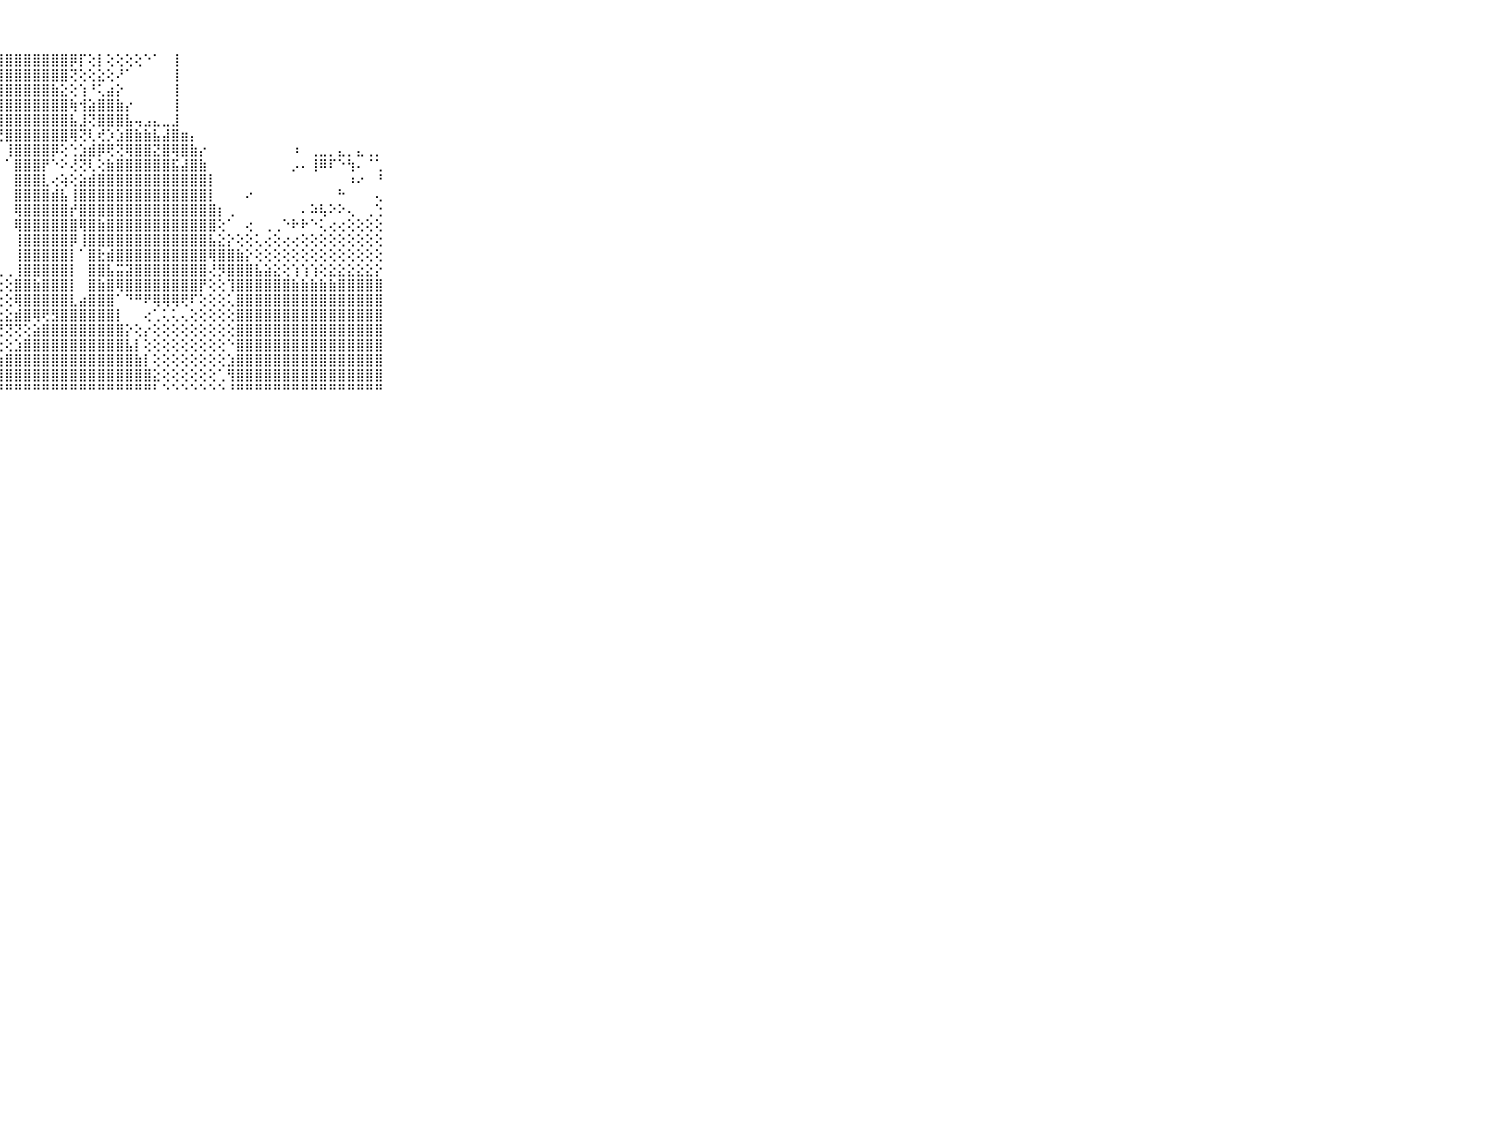

⠀⠀⠀⠀⠀⠀⠀⠀⠀⠀⠀⣿⣿⣿⣿⣿⣿⣿⣿⣿⣿⣿⣟⢕⢜⣿⣿⣿⣿⣿⣿⣿⣿⣿⣿⡿⡏⢕⡇⢕⢕⢕⢕⠑⠁⠀⢸⠀⠀⠀⠀⠀⠀⠀⠀⠀⠀⠀⠀⠀⠀⠀⠀⠀⠀⠀⠀⠀⠀⠀⠀⠀⠀⠀⠀⠀⠀⠀⠀⠀⠀
⠀⠀⠀⠀⠀⠀⠀⠀⠀⠀⠀⣿⣿⣿⣿⣿⣿⣿⣿⣿⣿⣿⣧⣵⣼⣿⣿⣿⣿⣿⣿⣿⣿⣿⣿⢝⢕⢕⣕⢕⠜⠁⠀⠀⠀⠀⢸⠀⠀⠀⠀⠀⠀⠀⠀⠀⠀⠀⠀⠀⠀⠀⠀⠀⠀⠀⠀⠀⠀⠀⠀⠀⠀⠀⠀⠀⠀⠀⠀⠀⠀
⠀⠀⠀⠀⠀⠀⠀⠀⠀⠀⠀⣿⣿⣿⣿⣿⣿⣿⣿⣿⣿⣿⣿⣿⣿⣿⣿⣿⣿⣿⣿⣿⣿⣷⣕⢕⢱⠘⢅⣴⡕⠀⠀⠀⠀⠀⢸⠀⠀⠀⠀⠀⠀⠀⠀⠀⠀⠀⠀⠀⠀⠀⠀⠀⠀⠀⠀⠀⠀⠀⠀⠀⠀⠀⠀⠀⠀⠀⠀⠀⠀
⠀⠀⠀⠀⠀⠀⠀⠀⠀⠀⠀⣿⣿⣿⣿⣿⣿⣿⣿⣿⣿⣿⣿⣿⣿⣿⣿⣿⣿⣿⣿⣿⣿⣿⣿⢷⢺⣵⣿⣿⣷⡔⠀⠀⠀⠀⢸⠀⠀⠀⠀⠀⠀⠀⠀⠀⠀⠀⠀⠀⠀⠀⠀⠀⠀⠀⠀⠀⠀⠀⠀⠀⠀⠀⠀⠀⠀⠀⠀⠀⠀
⠀⠀⠀⠀⠀⠀⠀⠀⠀⠀⠀⣿⣿⣿⣿⣿⣿⣿⣿⣿⣿⣿⡿⢙⠁⠑⠝⣿⣿⣿⣿⣿⣿⣿⣿⣧⣸⢝⣿⣿⣿⣧⢤⣠⣄⣀⣸⠀⠀⠀⠀⠀⠀⠀⠀⠀⠀⠀⠀⠀⠀⠀⠀⠀⠀⠀⠀⠀⠀⠀⠀⠀⠀⠀⠀⠀⠀⠀⠀⠀⠀
⠀⠀⠀⠀⠀⠀⠀⠀⠀⠀⠀⣿⣿⣿⣿⣿⣿⣿⣿⣿⣿⡿⠑⠄⠄⠀⠁⢜⣿⣿⣿⣿⣿⣿⣿⢿⢝⢇⢞⡱⣱⣿⣷⣷⣧⣼⣿⣶⡄⠀⠀⠀⠀⠀⠀⠀⠀⠀⠀⠀⠀⠀⠀⠀⠀⠀⠀⠀⠀⠀⠀⠀⠀⠀⠀⠀⠀⠀⠀⠀⠀
⠀⠀⠀⠀⠀⠀⠀⠀⠀⠀⠀⣿⣿⣿⣿⣿⣿⣿⣿⣿⣿⣷⡄⠀⠀⠀⠀⠀⢸⣿⣿⣿⣿⡿⢕⢑⣱⣾⡿⢟⢝⢿⣿⣿⣝⣿⢿⣿⣷⡔⠀⠀⠀⠀⠀⠀⠀⠀⠀⠰⠀⢀⣀⡀⣄⡀⣄⢀⡀⠀⠀⠀⠀⠀⠀⠀⠀⠀⠀⠀⠀
⠀⠀⠀⠀⠀⠀⠀⠀⠀⠀⠀⣿⣿⣿⣿⣿⣿⣿⣿⣿⣿⣿⣧⢄⠀⠀⠀⠀⠁⣿⣿⣿⡟⠑⠕⢜⢝⢇⢕⣷⣿⣿⣿⣿⣿⣿⣯⣼⣿⣷⠀⠀⠀⠀⠀⠀⠀⠀⠀⡠⠄⢸⠿⠏⠑⢳⠄⠈⢁⠀⠀⠀⠀⠀⠀⠀⠀⠀⠀⠀⠀
⠀⠀⠀⠀⠀⠀⠀⠀⠀⠀⠀⣿⣿⣿⣿⣿⣿⣿⣿⣿⣿⣿⣿⢕⠀⠀⠀⠀⠀⣿⣿⣿⣇⢔⢵⢕⣵⣾⣿⣿⣿⣿⣿⣿⣿⣿⣿⣿⣿⣿⡇⠀⠀⠀⠀⠀⠀⠀⠀⠀⠀⠀⠀⠀⠀⠰⠔⠀⠘⠀⠀⠀⠀⠀⠀⠀⠀⠀⠀⠀⠀
⠀⠀⠀⠀⠀⠀⠀⠀⠀⠀⠀⣿⣿⣿⣿⣿⣿⣿⣿⣿⣿⣿⣿⢕⠀⠀⠀⠀⠀⣿⣿⣿⣿⣾⣧⢸⣿⣿⣿⣿⣿⣿⣿⣿⣿⣿⣿⣿⣿⣿⡇⠀⠀⠀⠔⠀⠀⠀⠀⠀⠀⠀⠀⠀⠓⠀⠀⠀⢄⠀⠀⠀⠀⠀⠀⠀⠀⠀⠀⠀⠀
⠀⠀⠀⠀⠀⠀⠀⠀⠀⠀⠀⣿⣿⣿⣿⣿⣿⣿⣿⣿⣿⣿⣿⠐⠀⠀⠀⠀⠀⢿⣿⣿⣿⣿⣿⡞⣿⣿⣿⣿⣿⣿⣿⣿⣿⣿⣿⣿⣿⣿⣿⡆⢀⠀⠀⠀⠀⠀⠀⠀⠄⠵⢧⠕⠕⢄⠀⢀⢑⠀⠀⠀⠀⠀⠀⠀⠀⠀⠀⠀⠀
⠀⠀⠀⠀⠀⠀⠀⠀⠀⠀⠀⣿⣿⣿⣿⣿⣿⣿⣿⣿⣿⣿⣿⠁⠀⠀⠀⠀⠀⢿⣿⣿⣿⣿⣿⣿⢿⣿⣷⣿⣿⣿⣿⣿⣿⣿⣿⣿⣿⣿⣿⢕⠁⠀⢔⠀⢀⢀⠑⠗⠗⠑⢅⢔⢔⢕⢕⢕⢕⠀⠀⠀⠀⠀⠀⠀⠀⠀⠀⠀⠀
⠀⠀⠀⠀⠀⠀⠀⠀⠀⠀⠀⣿⣿⣿⣿⣿⣿⣿⣿⣿⣿⣿⠏⢀⠀⠀⠀⠀⠀⢸⣿⣿⣿⣿⣿⡿⢸⣿⣿⣿⣿⣿⣿⣿⣿⣿⣿⣿⣿⣿⣧⣕⡕⢕⢕⢅⢔⢕⢔⢔⢕⢕⢕⢕⢕⢕⢕⢕⢕⠀⠀⠀⠀⠀⠀⠀⠀⠀⠀⠀⠀
⠀⠀⠀⠀⠀⠀⠀⠀⠀⠀⠀⣿⣿⣿⣿⣿⣿⣿⣿⣿⣿⣿⢕⠀⠄⠀⠀⠀⠀⢸⣿⣿⣿⣿⣿⡇⠁⣿⣗⣾⣿⣿⣿⣿⣿⣿⣿⣿⣿⣿⢿⣿⣿⣷⡕⢕⢕⢕⢕⢕⢕⢕⢕⢕⢕⢕⢕⢕⢕⠀⠀⠀⠀⠀⠀⠀⠀⠀⠀⠀⠀
⠀⠀⠀⠀⠀⠀⠀⠀⠀⠀⠀⣿⣿⣿⣿⣿⣿⣿⣿⣿⣿⣿⢕⢕⢁⢀⠀⢀⢀⢸⣿⣿⣿⣿⣿⡇⠀⣿⣿⣧⣭⣽⣿⣿⣿⣿⣿⣿⣿⣿⢜⡻⣿⣿⣿⣧⣵⣕⢕⢱⢱⢱⢕⣕⣕⣕⣕⣕⡕⠀⠀⠀⠀⠀⠀⠀⠀⠀⠀⠀⠀
⠀⠀⠀⠀⠀⠀⠀⠀⠀⠀⠀⣿⣿⣿⣿⣿⣿⣿⣿⣿⣿⣿⢕⢕⢕⢕⢕⢕⢕⣿⣿⣷⣿⣿⣿⡇⠀⣿⣷⣿⢿⣿⣿⣿⣿⣿⣿⣿⣿⡟⢕⢕⢹⣿⣿⣿⣿⣿⣿⣷⣷⣷⣷⣷⣿⣿⣿⣿⣿⠀⠀⠀⠀⠀⠀⠀⠀⠀⠀⠀⠀
⠀⠀⠀⠀⠀⠀⠀⠀⠀⠀⠀⣿⣿⣿⣿⣿⣿⣿⣿⣿⣿⣿⢕⢕⢕⢕⢕⢕⢕⢿⣿⣿⣿⣿⣿⣇⣴⣿⣿⣿⠁⠙⠛⠟⢿⢿⢿⢟⠏⢕⢕⢕⢅⣿⣿⣿⣿⣿⣿⣿⣿⣿⣿⣿⣿⣿⣿⣿⣿⠀⠀⠀⠀⠀⠀⠀⠀⠀⠀⠀⠀
⠀⠀⠀⠀⠀⠀⠀⠀⠀⠀⠀⣿⣿⣿⣿⣿⣿⣿⣿⣿⣿⣏⣕⣕⣕⡕⢕⣕⣕⣾⣿⢿⢟⣻⣿⣿⣿⣿⣿⣿⡇⠀⠀⢔⢁⢅⢅⢄⢕⢕⢕⢕⢕⣿⣿⣿⣿⣿⣿⣿⣿⣿⣿⣿⣿⣿⣿⣿⣿⠀⠀⠀⠀⠀⠀⠀⠀⠀⠀⠀⠀
⠀⠀⠀⠀⠀⠀⠀⠀⠀⠀⠀⣿⣿⣿⣿⣿⣿⣿⣿⣿⣿⣯⣽⣵⣵⡗⢕⢜⢝⢝⢕⣵⣿⣿⣿⣿⣿⣿⣿⣿⣿⡕⢕⡔⢕⢕⢕⢕⢕⢕⢕⢕⢕⣿⣿⣿⣿⣿⣿⣿⣿⣿⣿⣿⣿⣿⣿⣿⣿⠀⠀⠀⠀⠀⠀⠀⠀⠀⠀⠀⠀
⠀⠀⠀⠀⠀⠀⠀⠀⠀⠀⠀⣿⣿⣿⣿⣿⣿⣿⣿⣿⣿⣿⢿⢟⢝⢕⢕⢕⢕⣱⣿⣿⣿⣿⣿⣿⣿⣿⣿⣿⣿⣧⡇⢕⢕⢕⢕⢕⢕⢕⢕⢕⠑⣿⣿⣿⣿⣿⣿⣿⣿⣿⣿⣿⣿⣿⣿⣿⣿⠀⠀⠀⠀⠀⠀⠀⠀⠀⠀⠀⠀
⠀⠀⠀⠀⠀⠀⠀⠀⠀⠀⠀⣿⣿⣿⣿⣿⣿⣿⣿⣿⣿⣷⣷⣷⣾⣿⣾⣷⣿⣿⣿⣿⣿⣿⣿⣿⣿⣿⣿⣿⣿⣿⣷⡇⢕⢕⢕⢕⢕⢕⢕⢕⣱⣿⣿⣿⣿⣿⣿⣿⣿⣿⣿⣿⣿⣿⣿⣿⣿⠀⠀⠀⠀⠀⠀⠀⠀⠀⠀⠀⠀
⠀⠀⠀⠀⠀⠀⠀⠀⠀⠀⠀⣿⣿⣿⢟⢟⣿⣿⣿⣿⣿⣿⣿⣏⣟⣟⣻⣿⣿⣿⣿⣿⣿⣿⣿⣿⣿⣿⣿⣿⣿⣿⣿⣿⣕⢕⢕⢕⢕⢕⢕⢁⢻⣿⣿⣿⣿⣿⣿⣿⣿⣿⣿⣿⣿⣿⣿⣿⣿⠀⠀⠀⠀⠀⠀⠀⠀⠀⠀⠀⠀
⠀⠀⠀⠀⠀⠀⠀⠀⠀⠀⠀⠛⠙⠑⠚⠛⠛⠛⠛⠛⠛⠛⠛⠛⠛⠛⠛⠛⠛⠛⠛⠛⠛⠛⠛⠛⠛⠛⠛⠛⠛⠛⠛⠛⠃⠑⠑⠑⠑⠑⠑⠑⠘⠛⠛⠛⠛⠛⠛⠛⠛⠛⠛⠛⠛⠛⠛⠛⠛⠀⠀⠀⠀⠀⠀⠀⠀⠀⠀⠀⠀